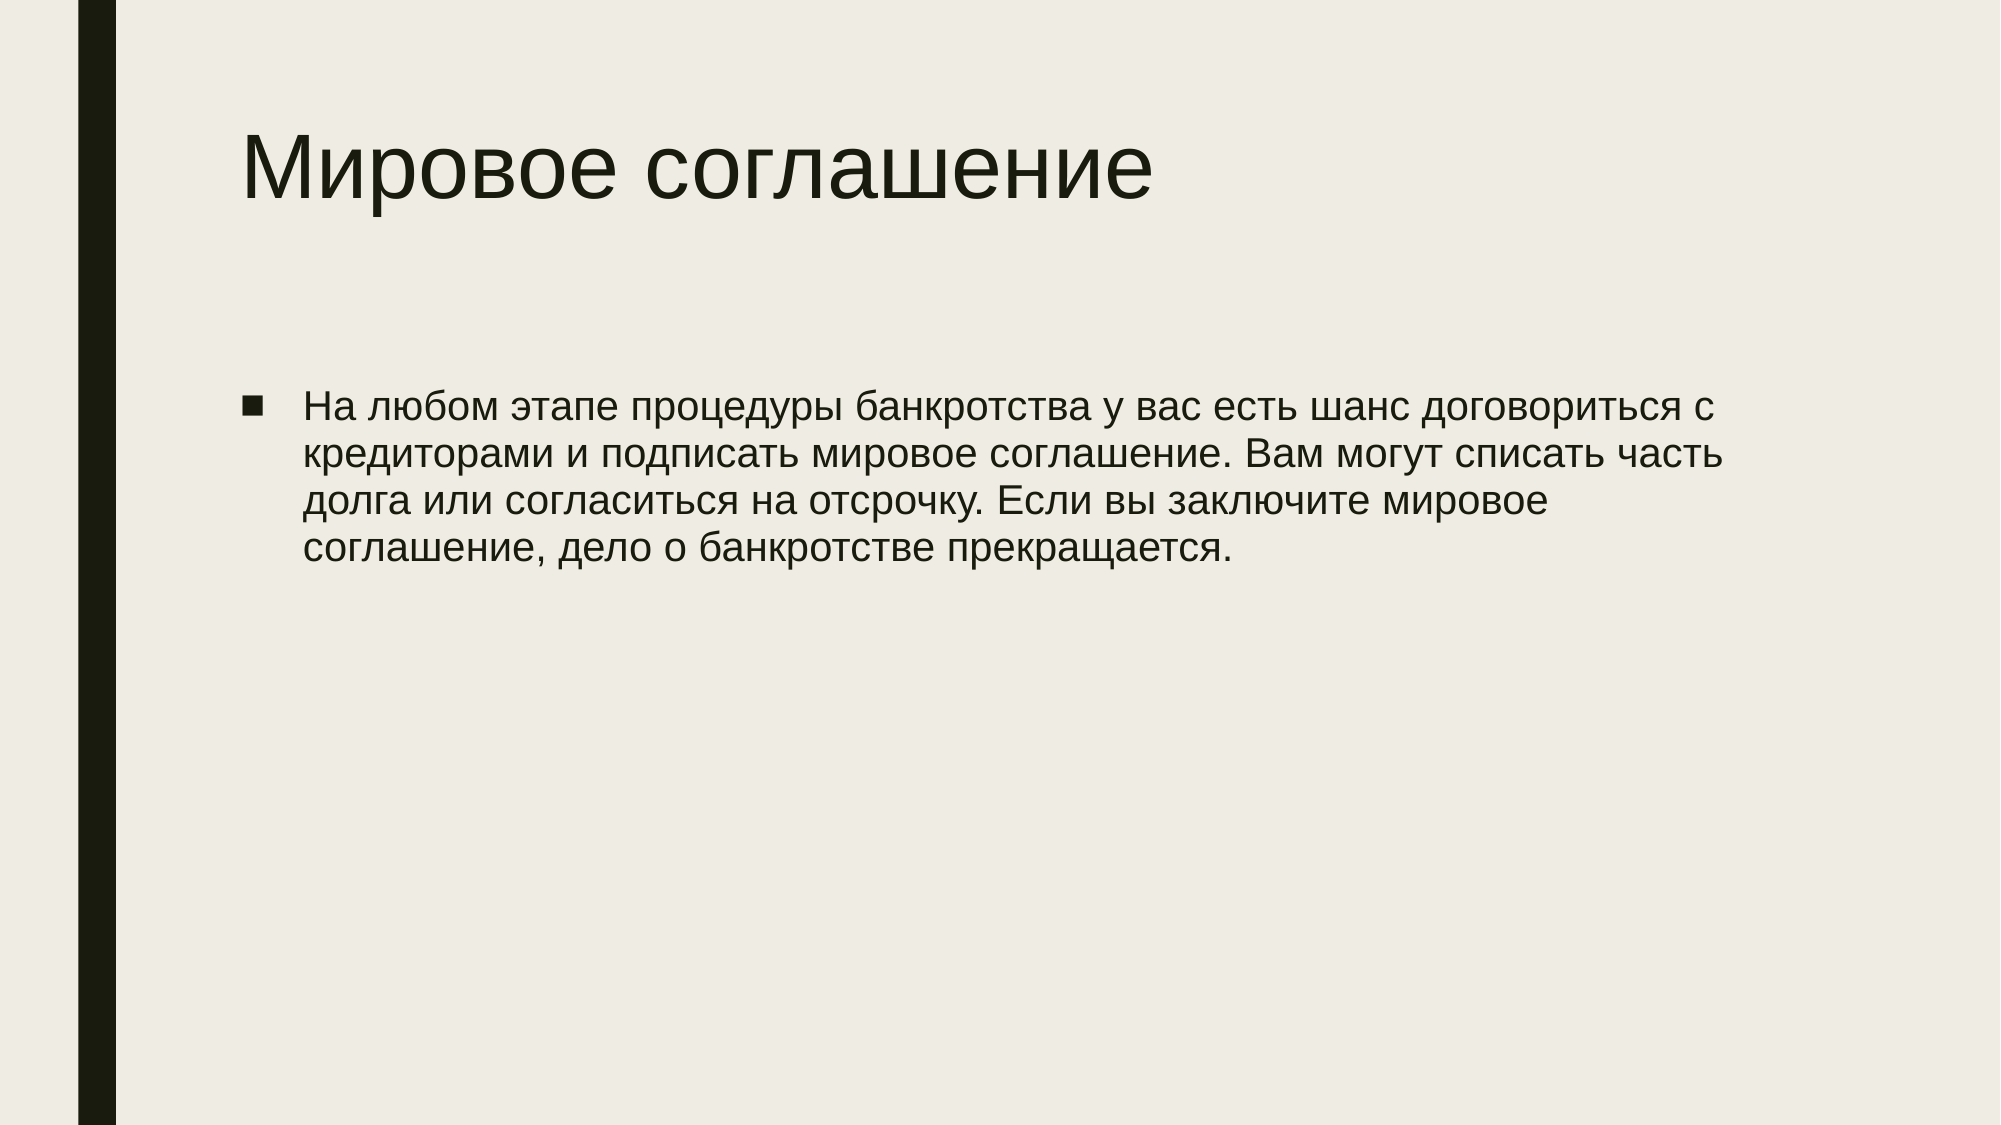

# Мировое соглашение
На любом этапе процедуры банкротства у вас есть шанс договориться с кредиторами и подписать мировое соглашение. Вам могут списать часть долга или согласиться на отсрочку. Если вы заключите мировое соглашение, дело о банкротстве прекращается.